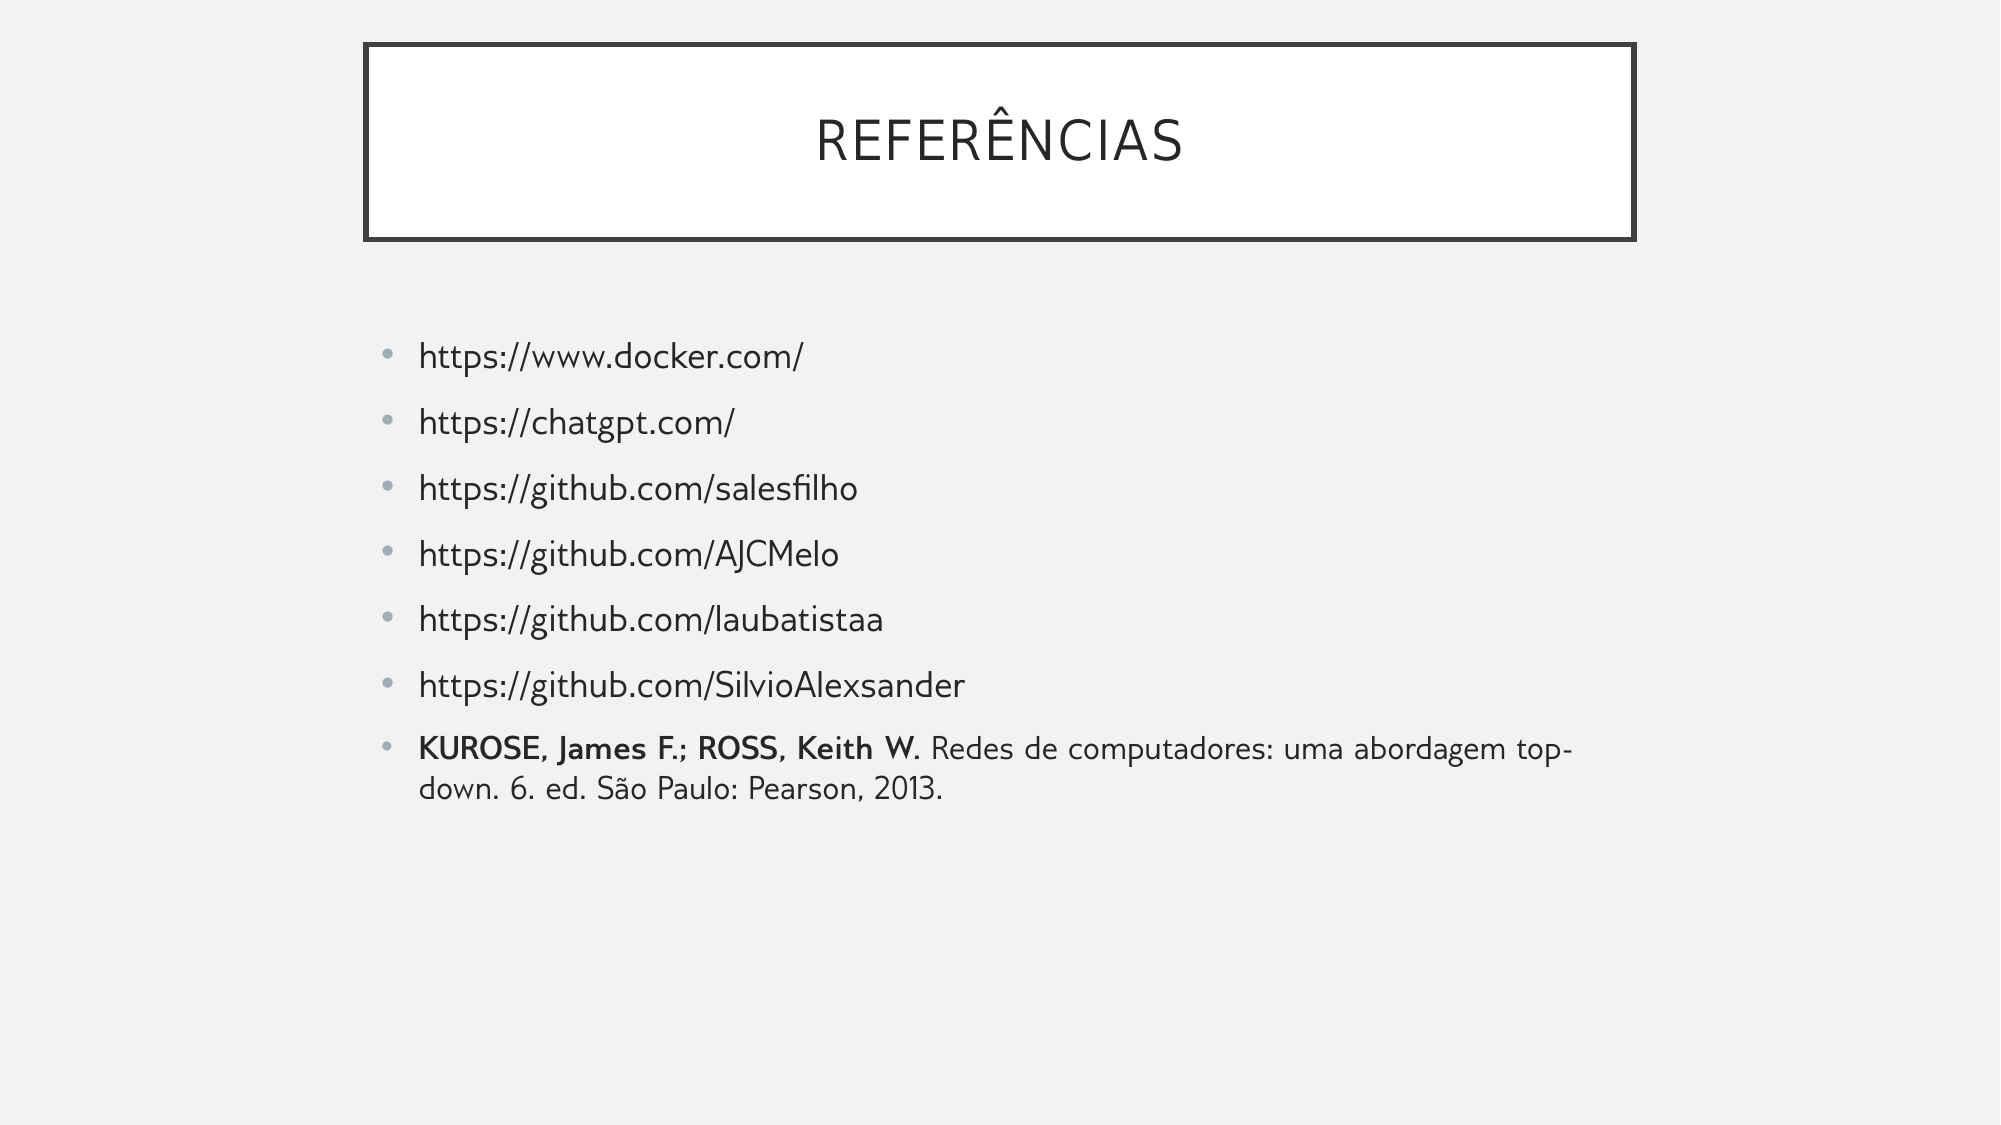

# referências
https://www.docker.com/
https://chatgpt.com/
https://github.com/salesfilho
https://github.com/AJCMelo
https://github.com/laubatistaa
https://github.com/SilvioAlexsander
KUROSE, James F.; ROSS, Keith W. Redes de computadores: uma abordagem top-down. 6. ed. São Paulo: Pearson, 2013.